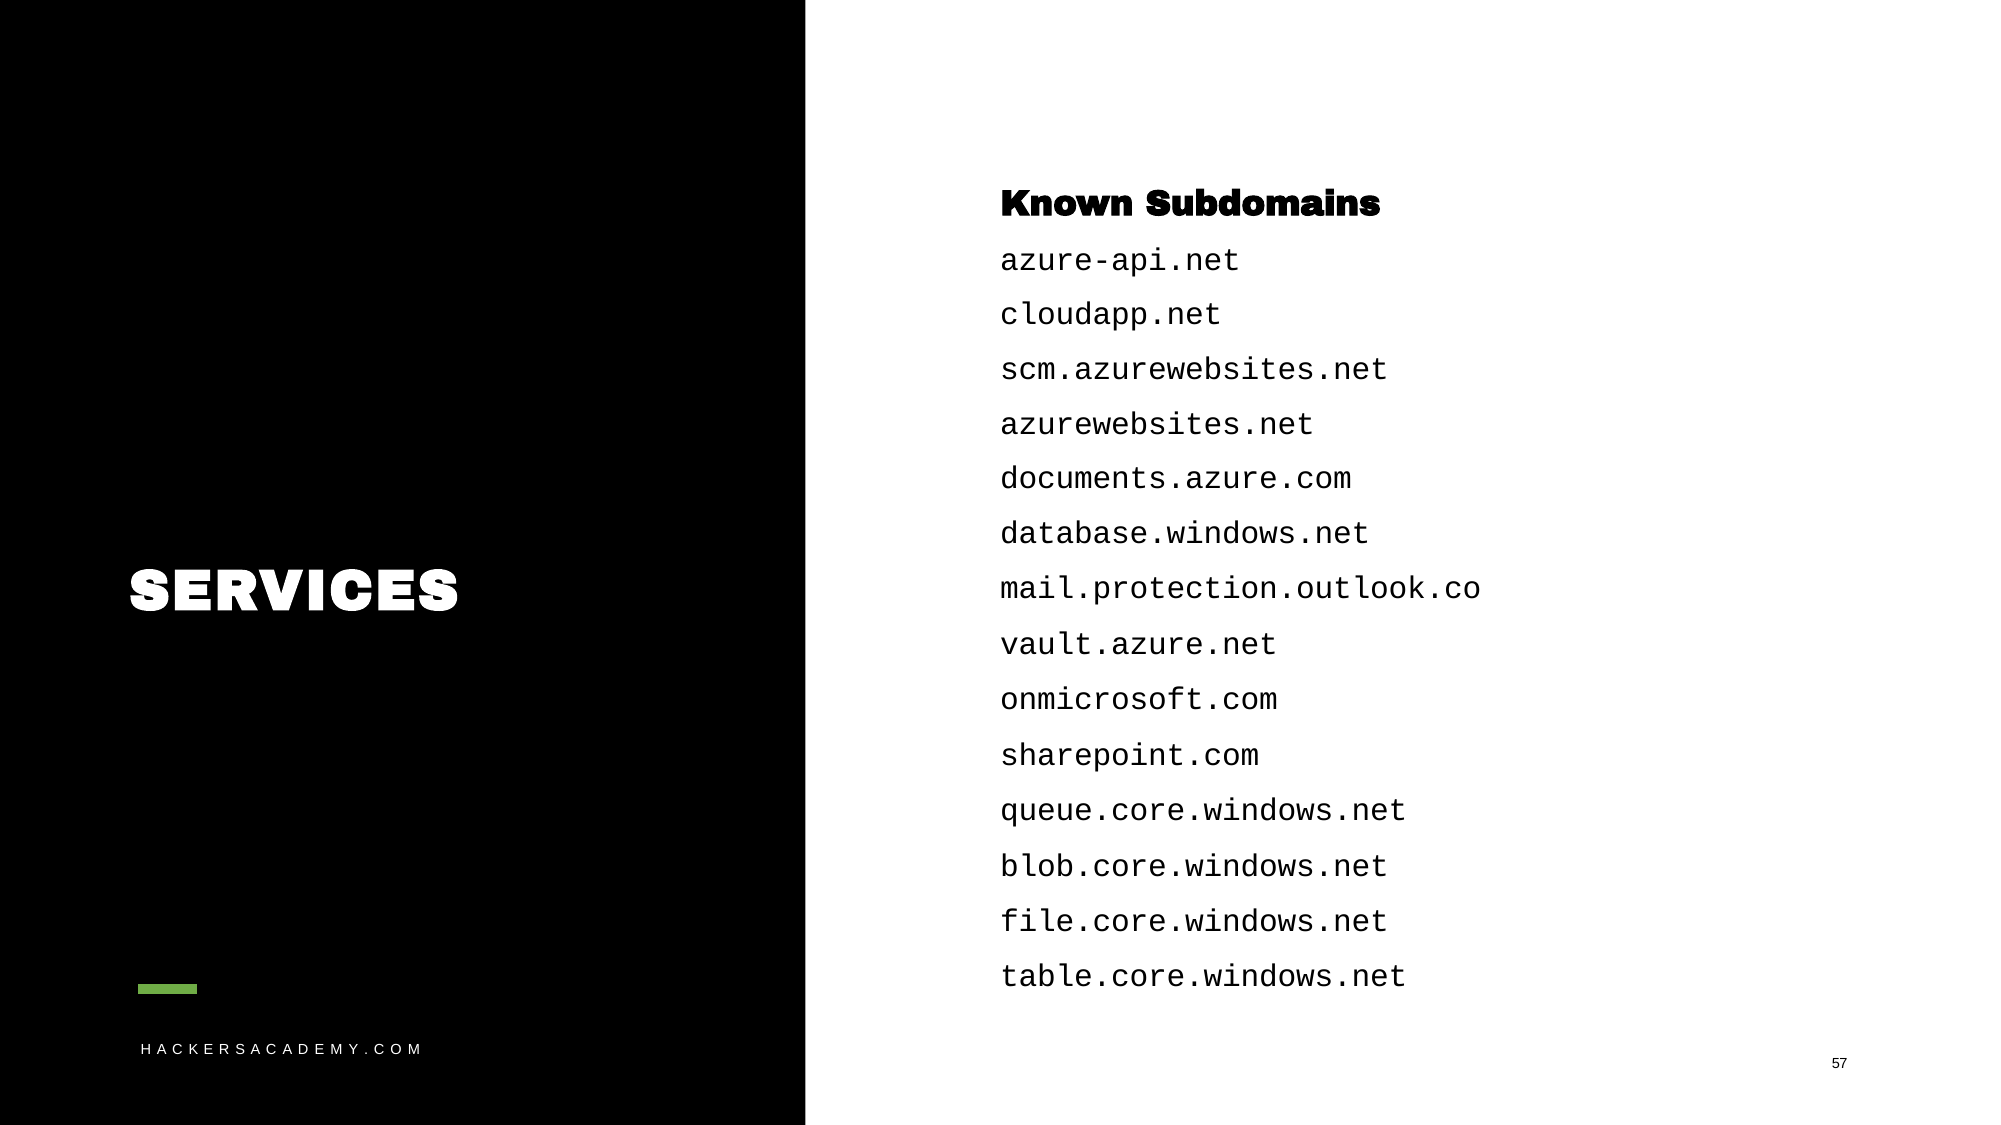

Known Subdomains azure-api.net cloudapp.net scm.azurewebsites.net azurewebsites.net documents.azure.com database.windows.net
mail.protection.outlook.co vault.azure.net onmicrosoft.com sharepoint.com queue.core.windows.net blob.core.windows.net file.core.windows.net table.core.windows.net
SERVICES
H A C K E R S A C A D E M Y . C O M
57